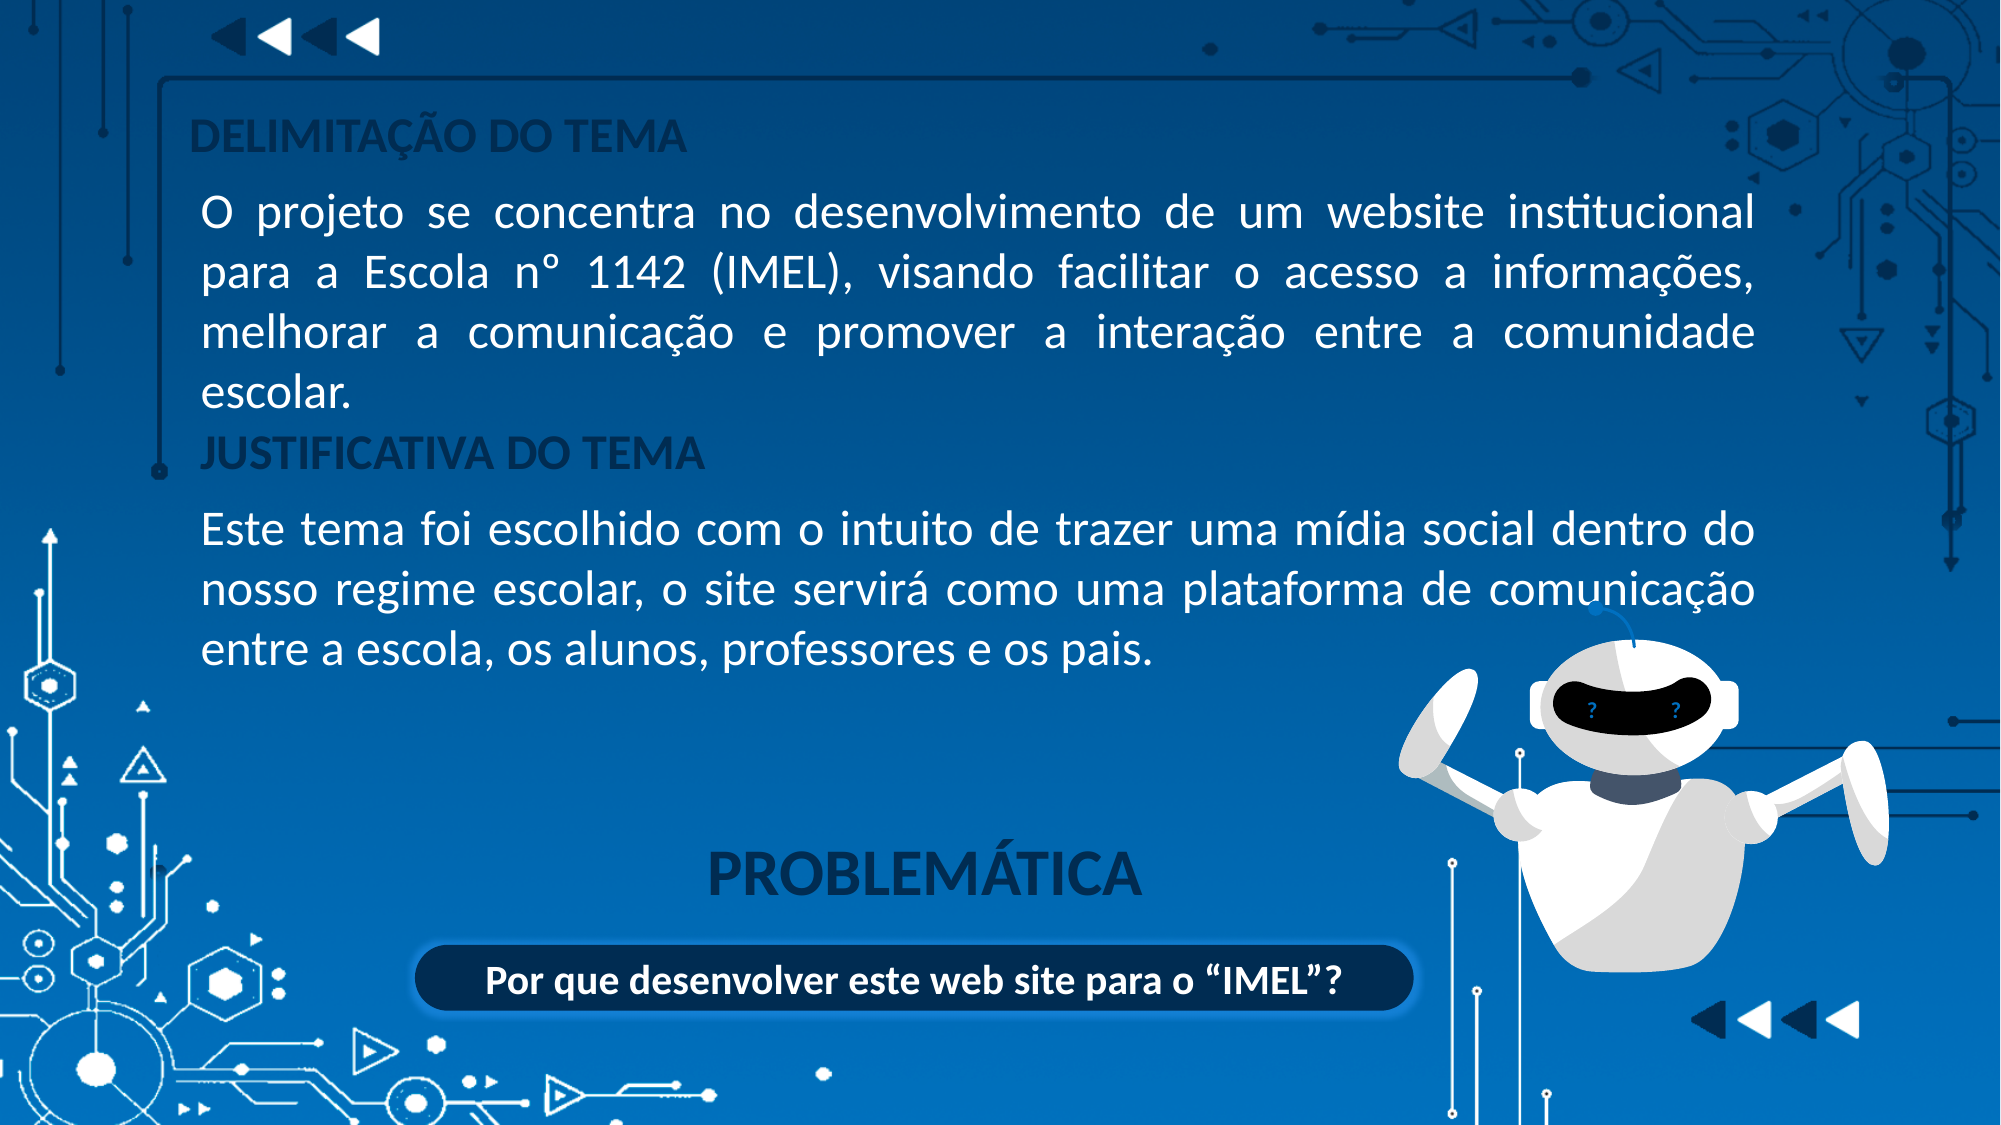

DELIMITAÇÃO DO TEMA
O projeto se concentra no desenvolvimento de um website institucional para a Escola nº 1142 (IMEL), visando facilitar o acesso a informações, melhorar a comunicação e promover a interação entre a comunidade escolar.
JUSTIFICATIVA DO TEMA
Este tema foi escolhido com o intuito de trazer uma mídia social dentro do nosso regime escolar, o site servirá como uma plataforma de comunicação entre a escola, os alunos, professores e os pais.

?              ?

PROBLEMÁTICA
Por que desenvolver este web site para o “IMEL”?